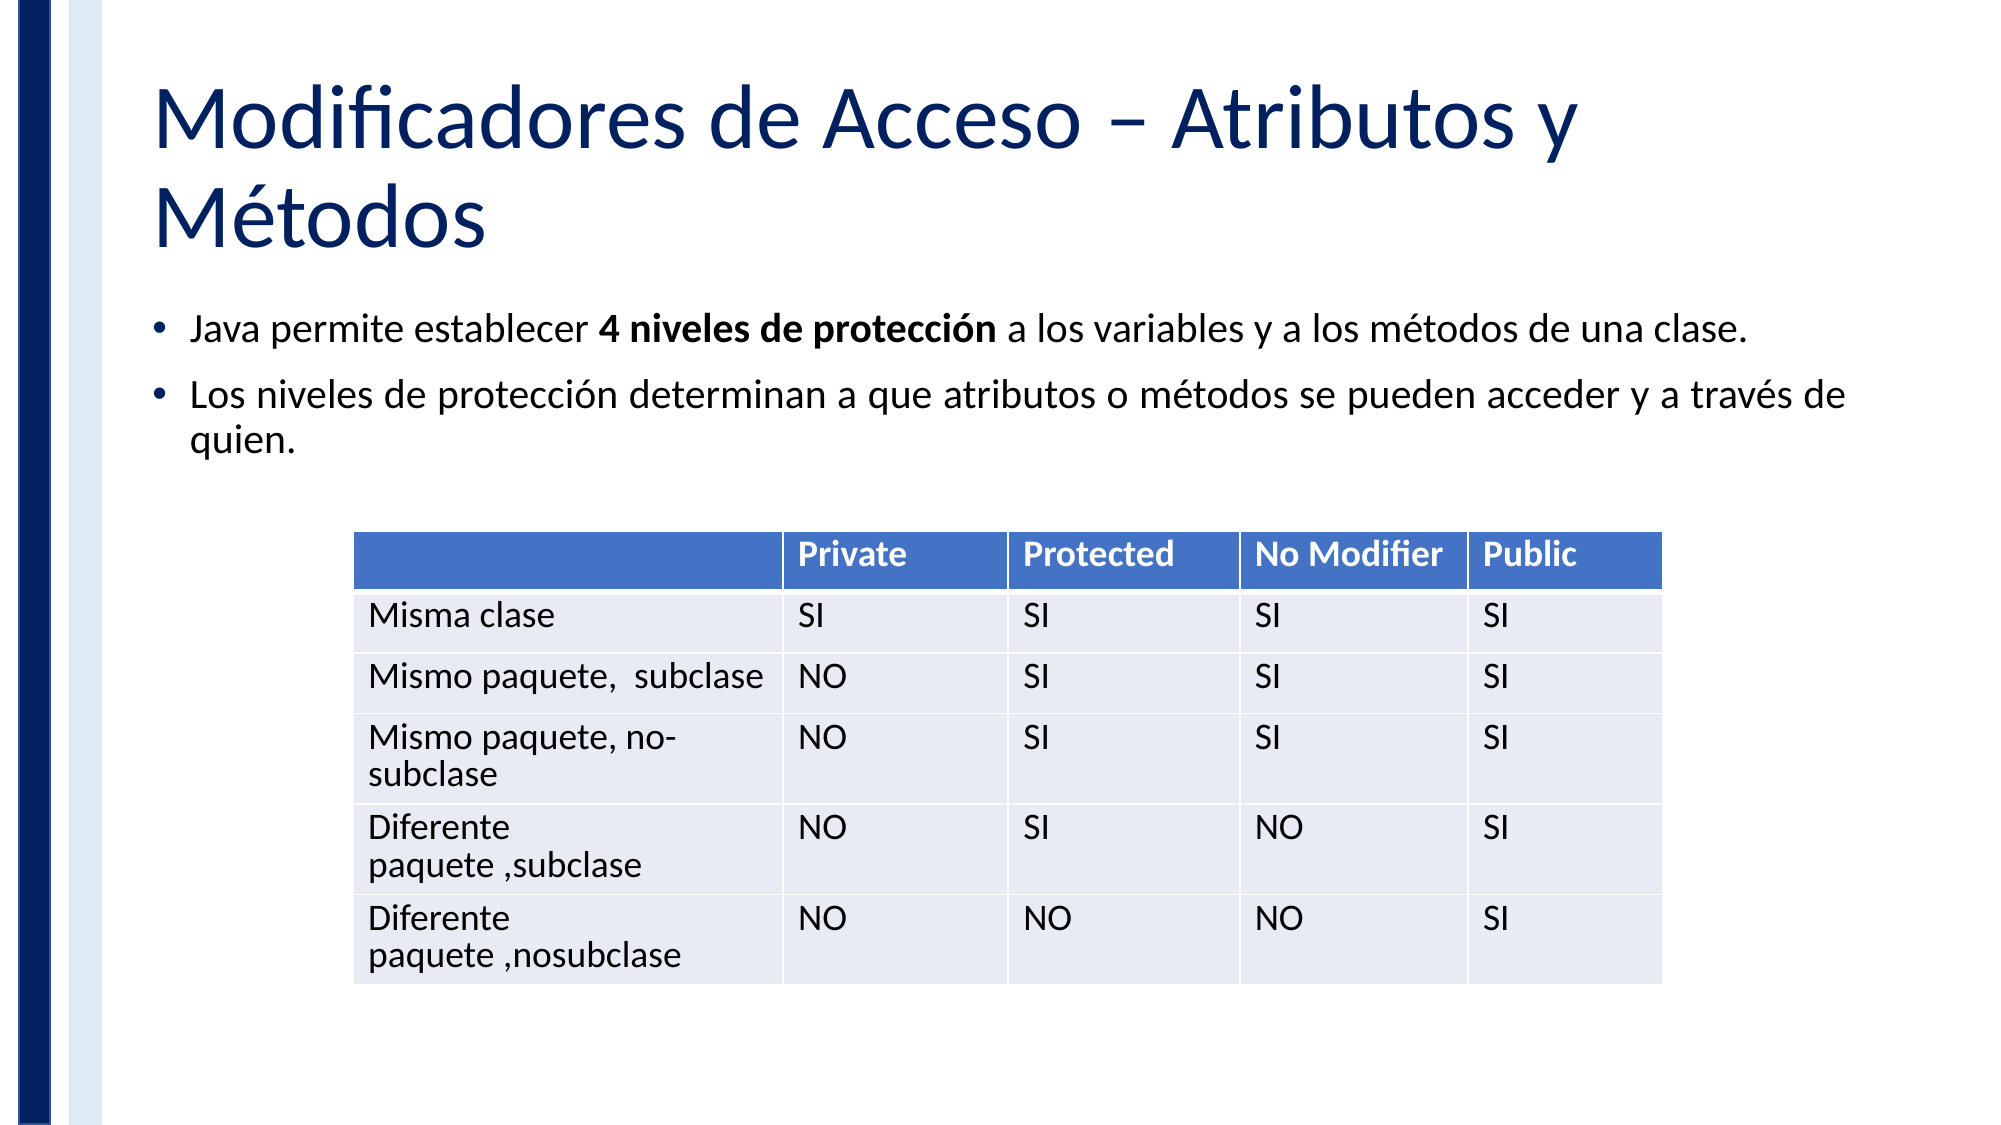

# Modificadores de Acceso – Atributos y Métodos
Java permite establecer 4 niveles de protección a los variables y a los métodos de una clase.
Los niveles de protección determinan a que atributos o métodos se pueden acceder y a través de quien.
|  | Private | Protected | No Modifier | Public |
| --- | --- | --- | --- | --- |
| Misma clase | SI | SI | SI | SI |
| Mismo paquete, subclase | NO | SI | SI | SI |
| Mismo paquete, no-subclase | NO | SI | SI | SI |
| Diferente paquete ,subclase | NO | SI | NO | SI |
| Diferente paquete ,nosubclase | NO | NO | NO | SI |